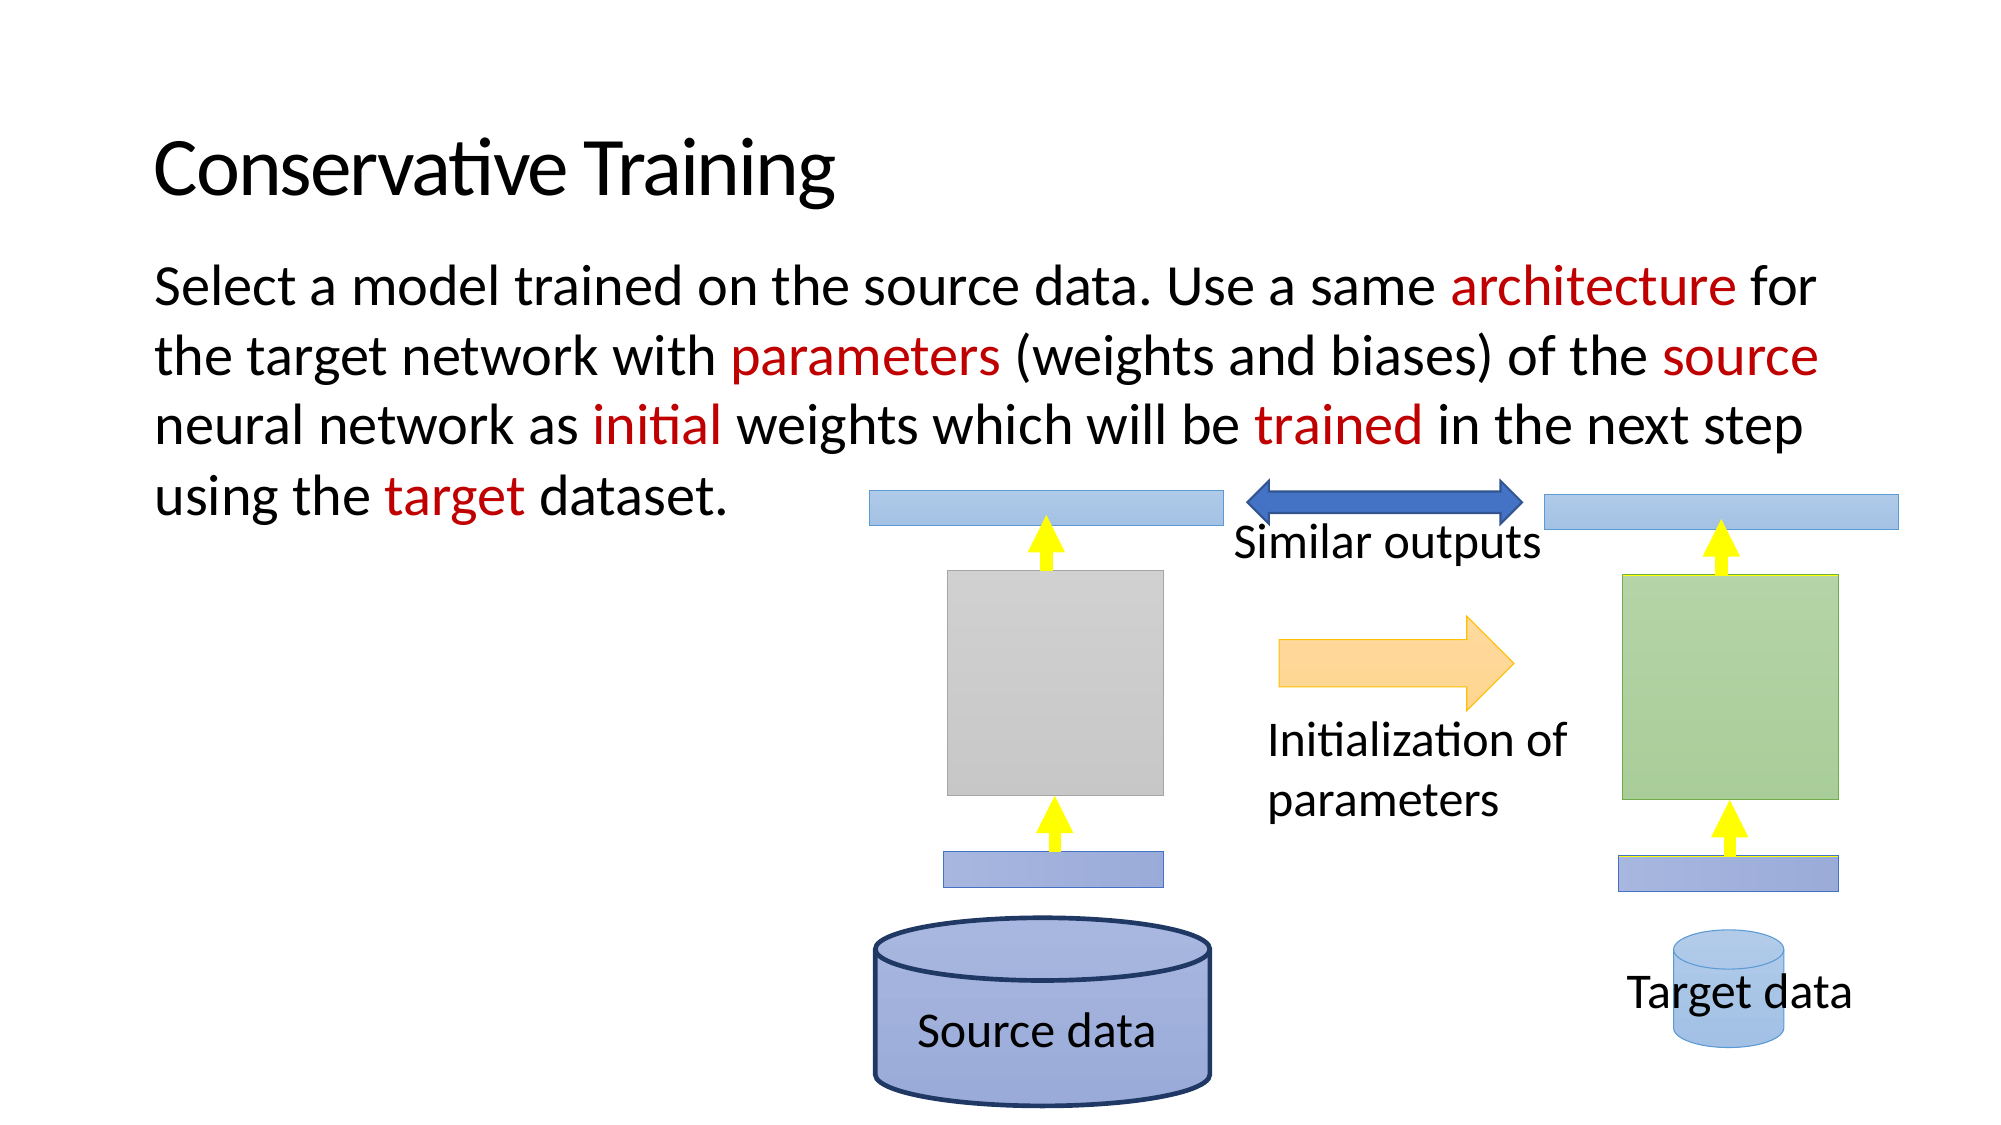

# Conservative Training
Select a model trained on the source data. Use a same architecture for the target network with parameters (weights and biases) of the source neural network as initial weights which will be trained in the next step using the target dataset.

Similar outputs

Initialization of parameters

Source data

Target data